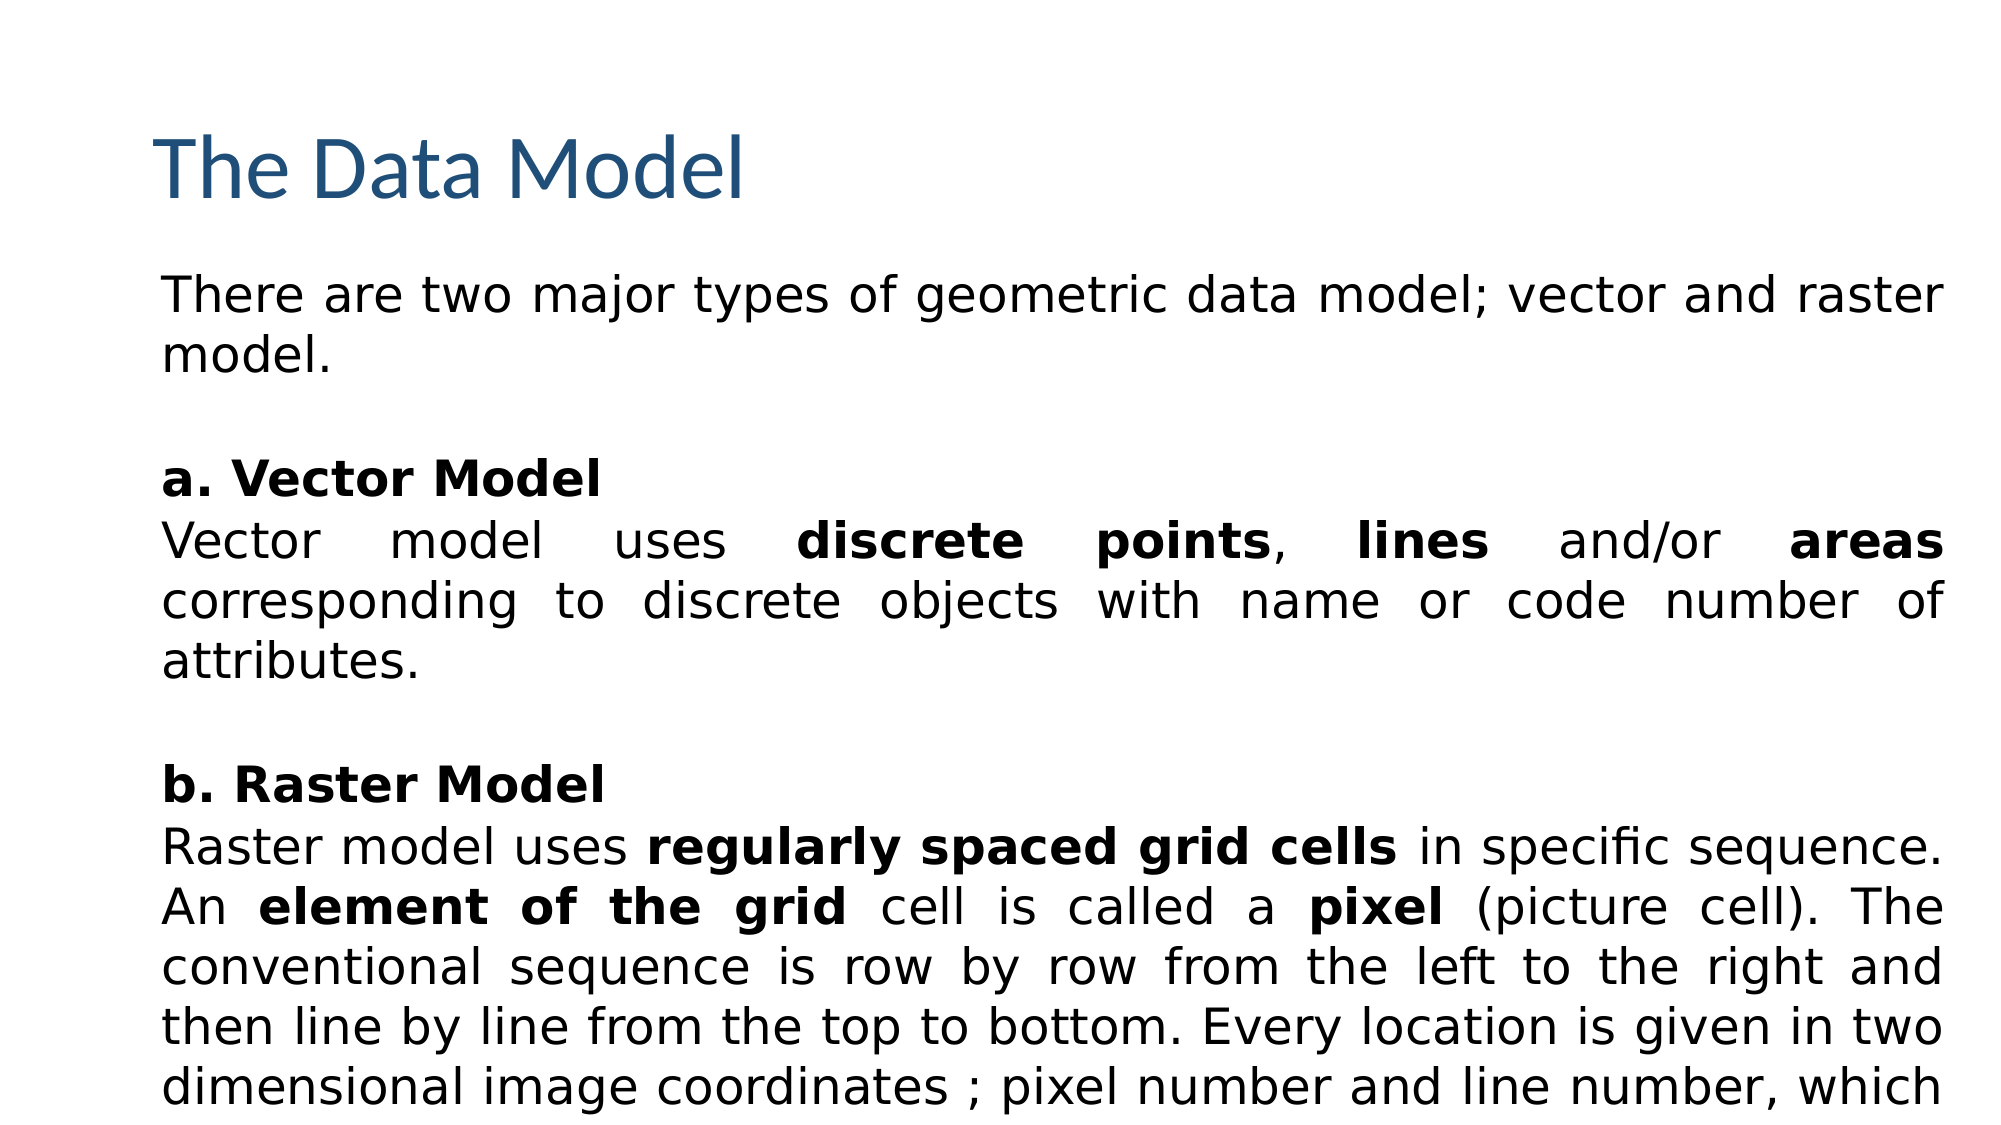

# The Data Model
There are two major types of geometric data model; vector and raster model.

a. Vector Model
Vector model uses discrete points, lines and/or areas corresponding to discrete objects with name or code number of attributes.

b. Raster Model
Raster model uses regularly spaced grid cells in specific sequence. An element of the grid cell is called a pixel (picture cell). The conventional sequence is row by row from the left to the right and then line by line from the top to bottom. Every location is given in two dimensional image coordinates ; pixel number and line number, which contains a single value of attributes.